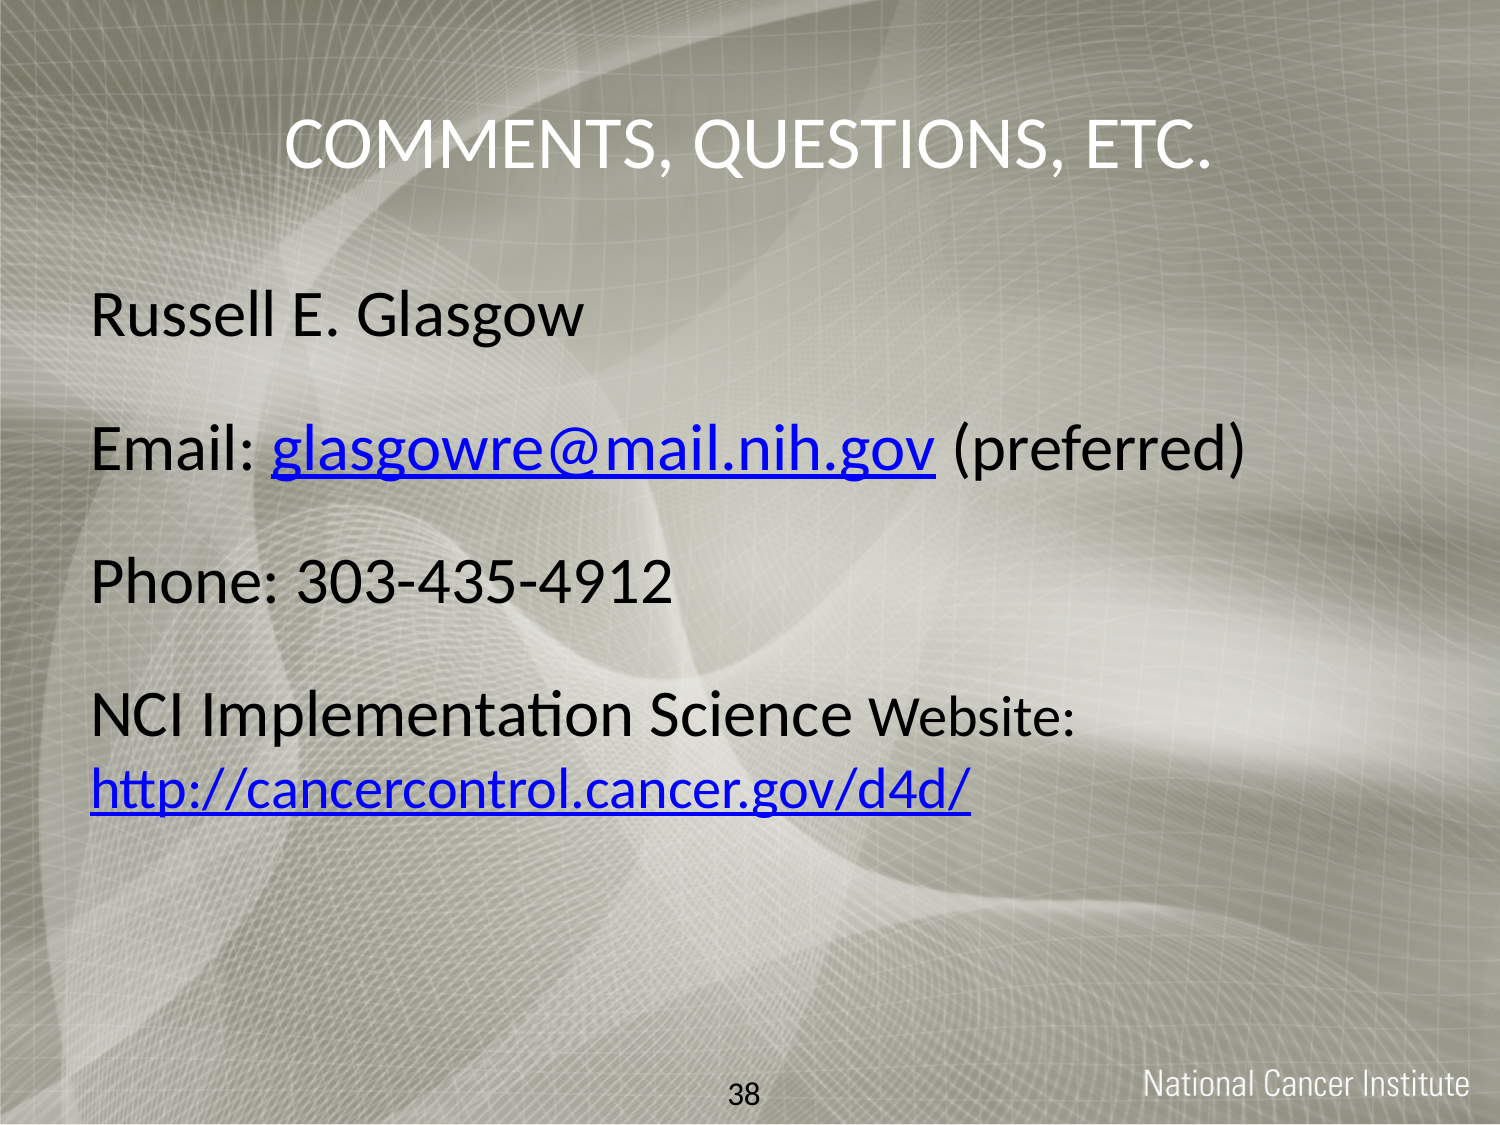

# COMMENTS, QUESTIONS, ETC.
Russell E. Glasgow
Email: glasgowre@mail.nih.gov (preferred)
Phone: 303-435-4912
NCI Implementation Science Website: http://cancercontrol.cancer.gov/d4d/

38